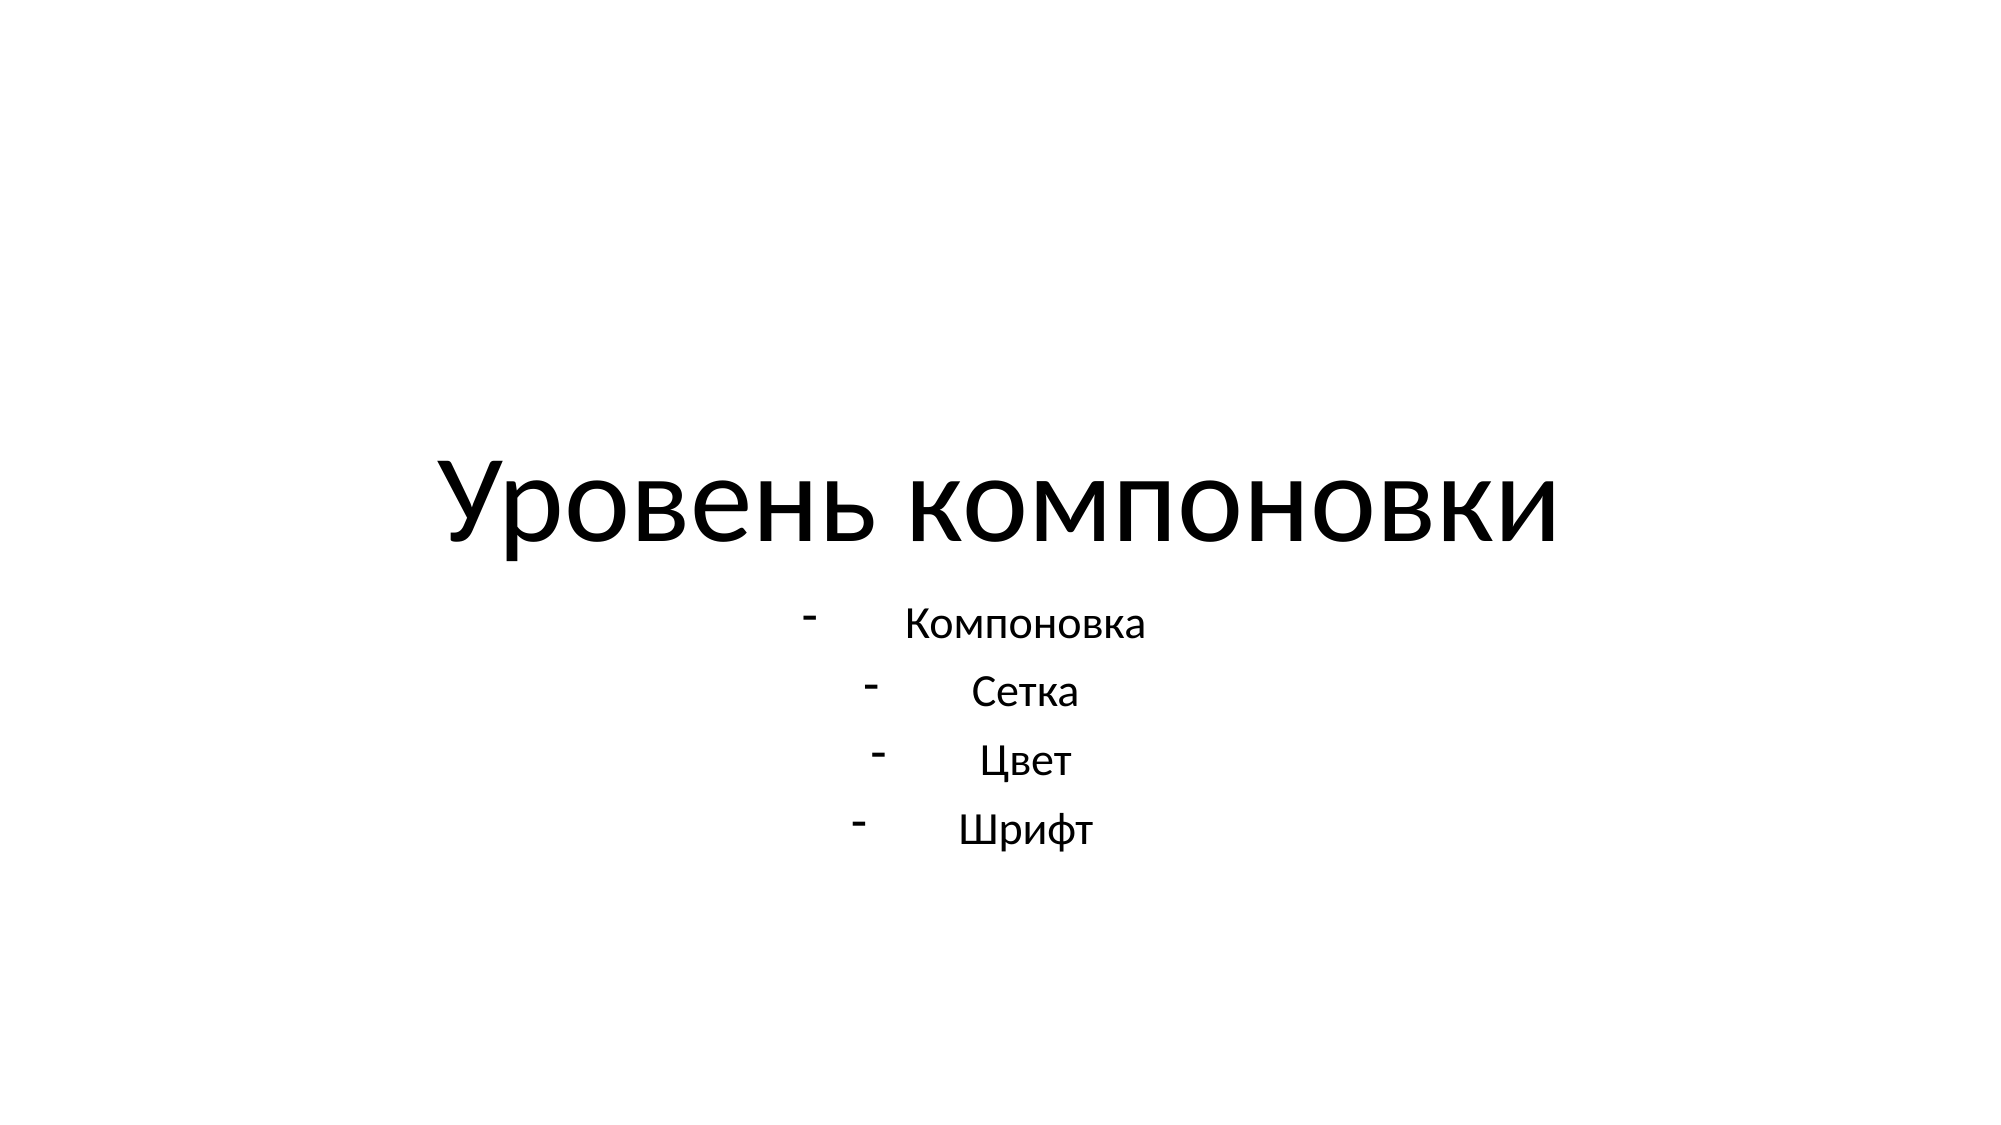

# Уровень компоновки
Компоновка
Сетка
Цвет
Шрифт